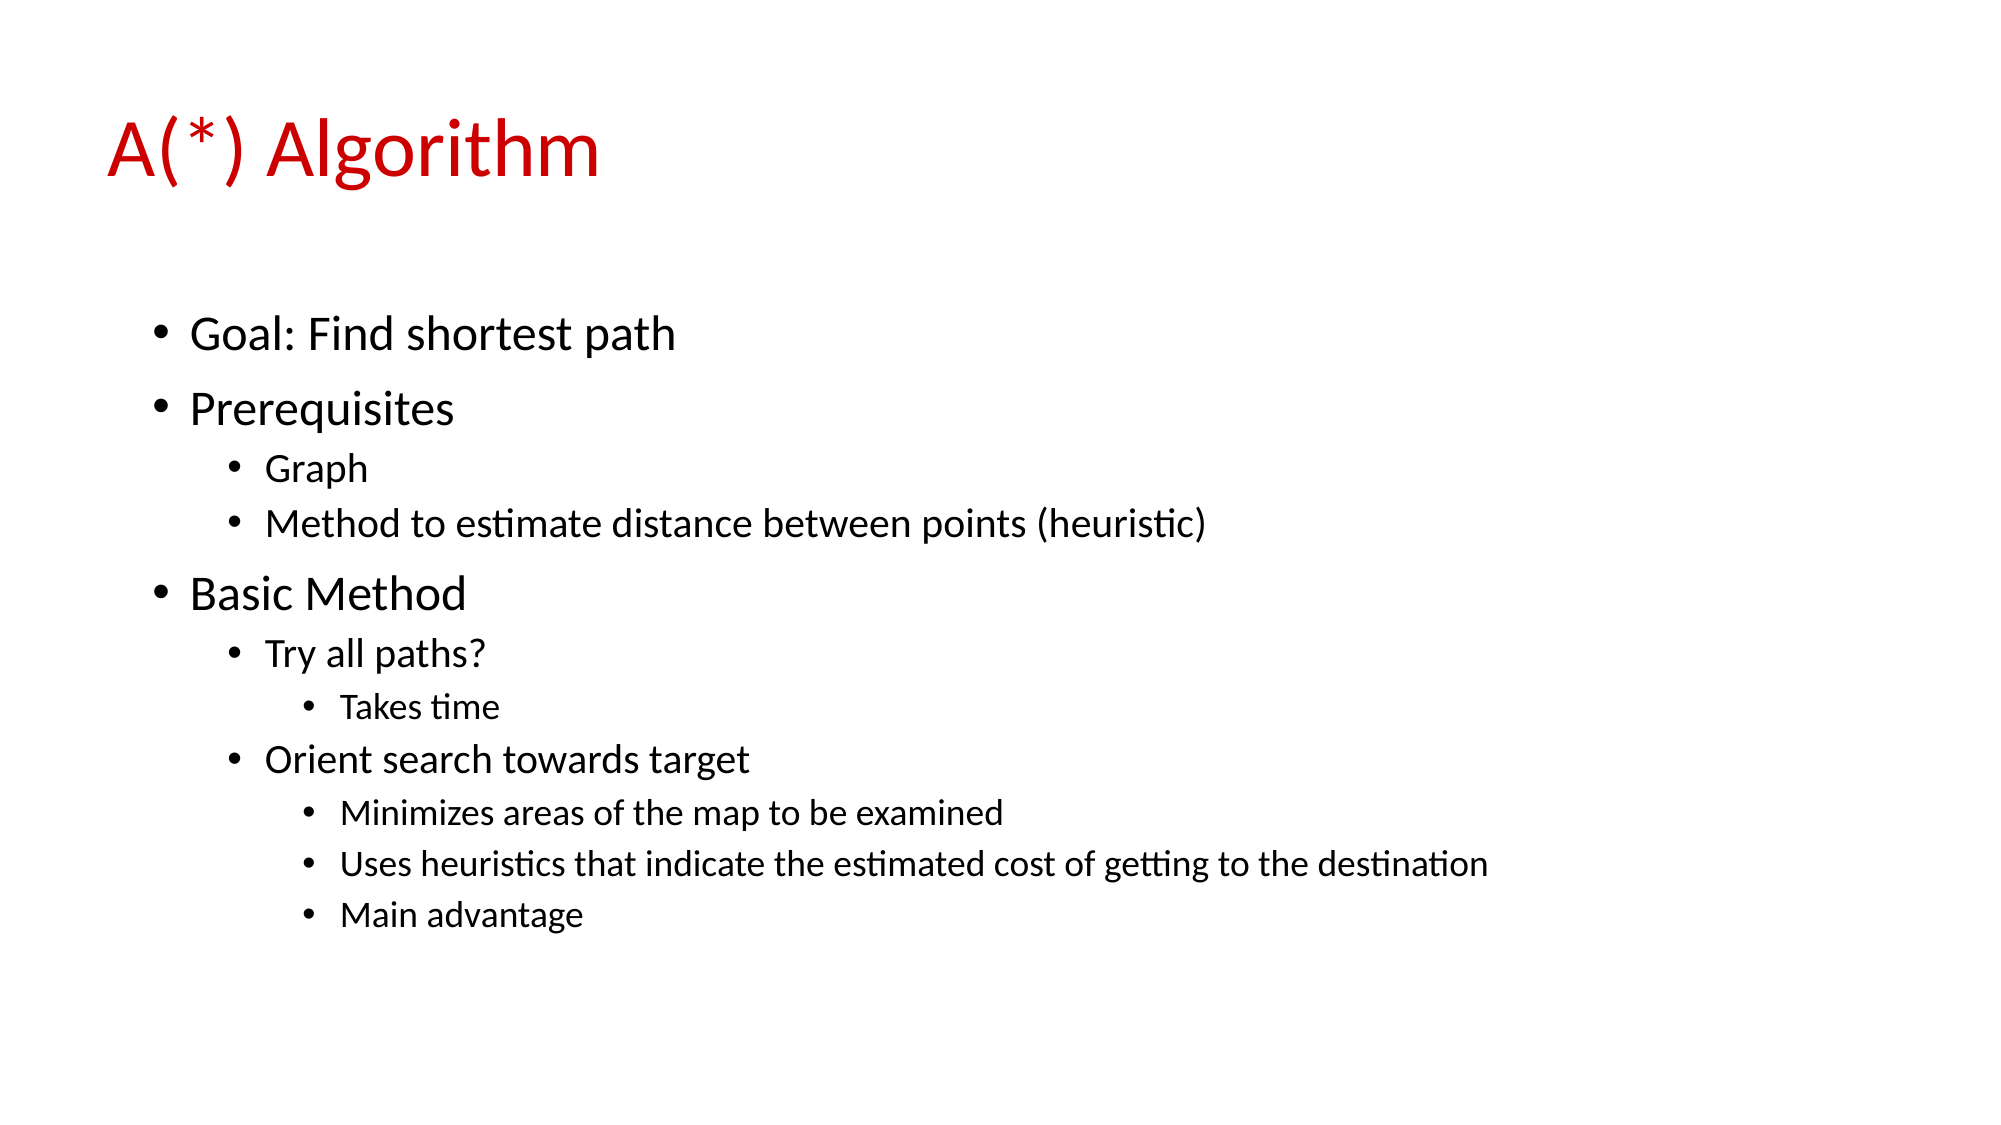

# A(*) Algorithm
Goal: Find shortest path
Prerequisites
Graph
Method to estimate distance between points (heuristic)
Basic Method
Try all paths?
Takes time
Orient search towards target
Minimizes areas of the map to be examined
Uses heuristics that indicate the estimated cost of getting to the destination
Main advantage